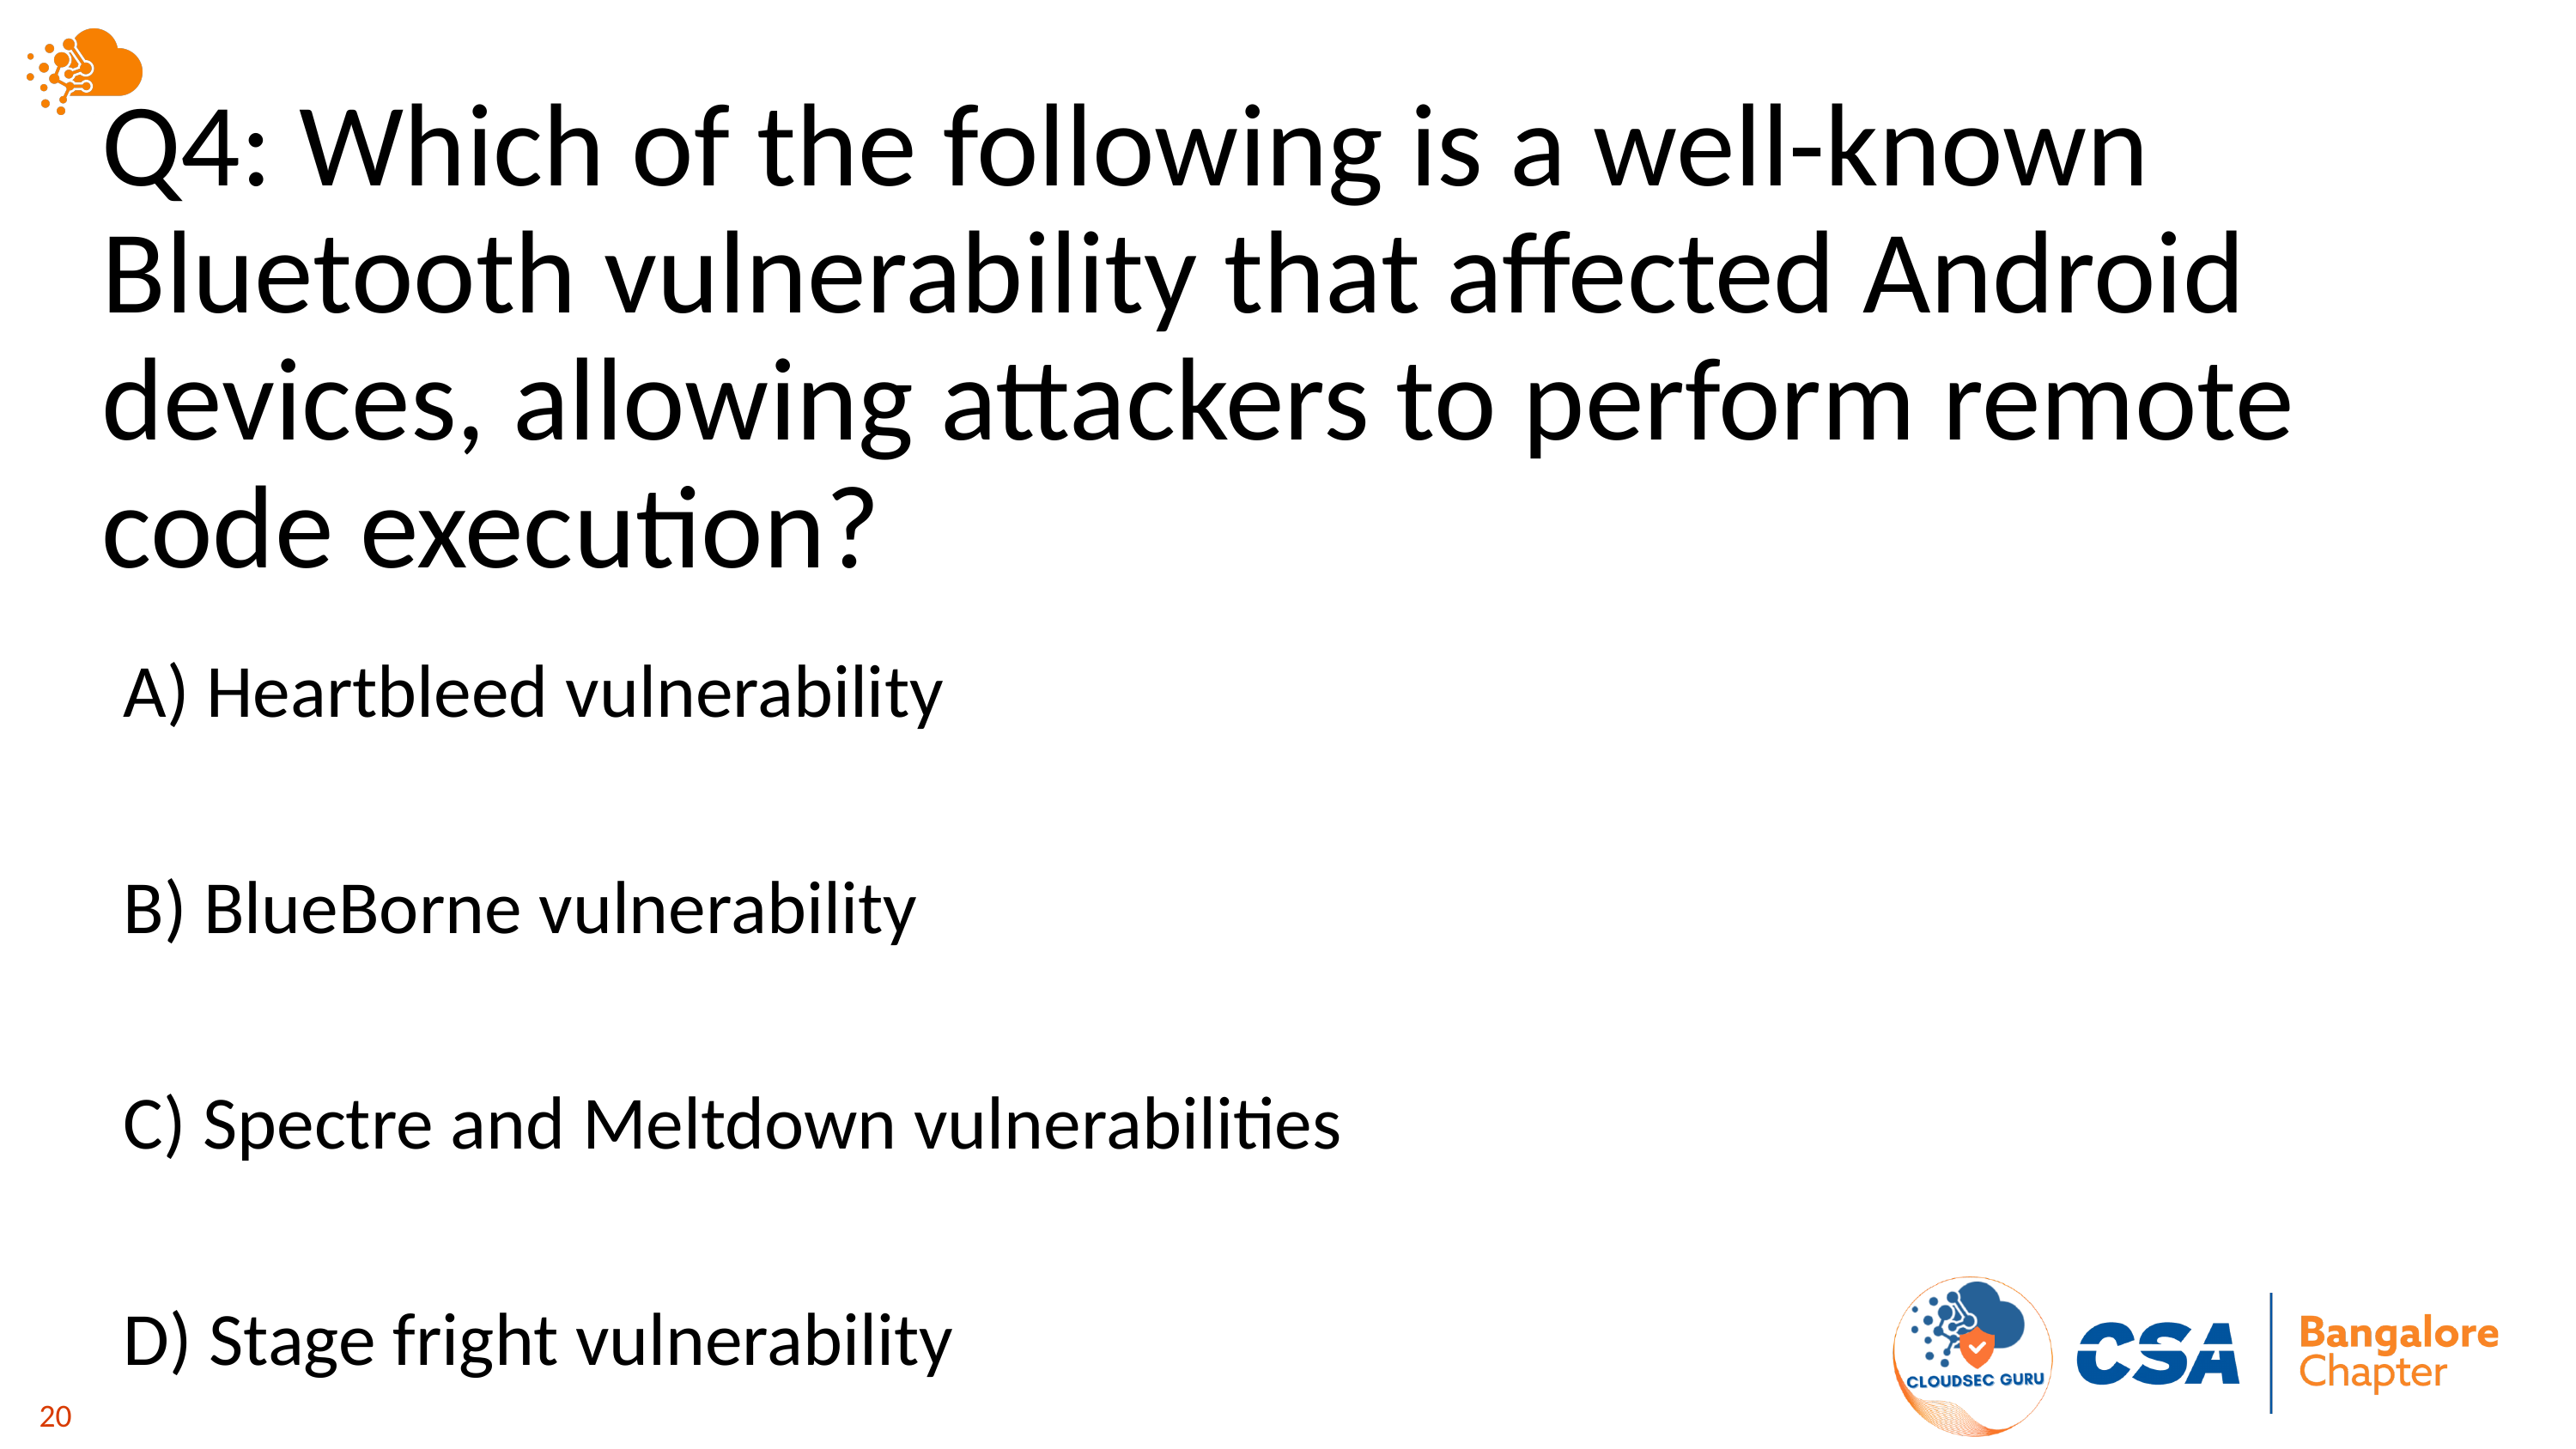

# Q4: Which of the following is a well-known Bluetooth vulnerability that affected Android devices, allowing attackers to perform remote code execution?
A) Heartbleed vulnerability

B) BlueBorne vulnerability

C) Spectre and Meltdown vulnerabilities

D) Stage fright vulnerability